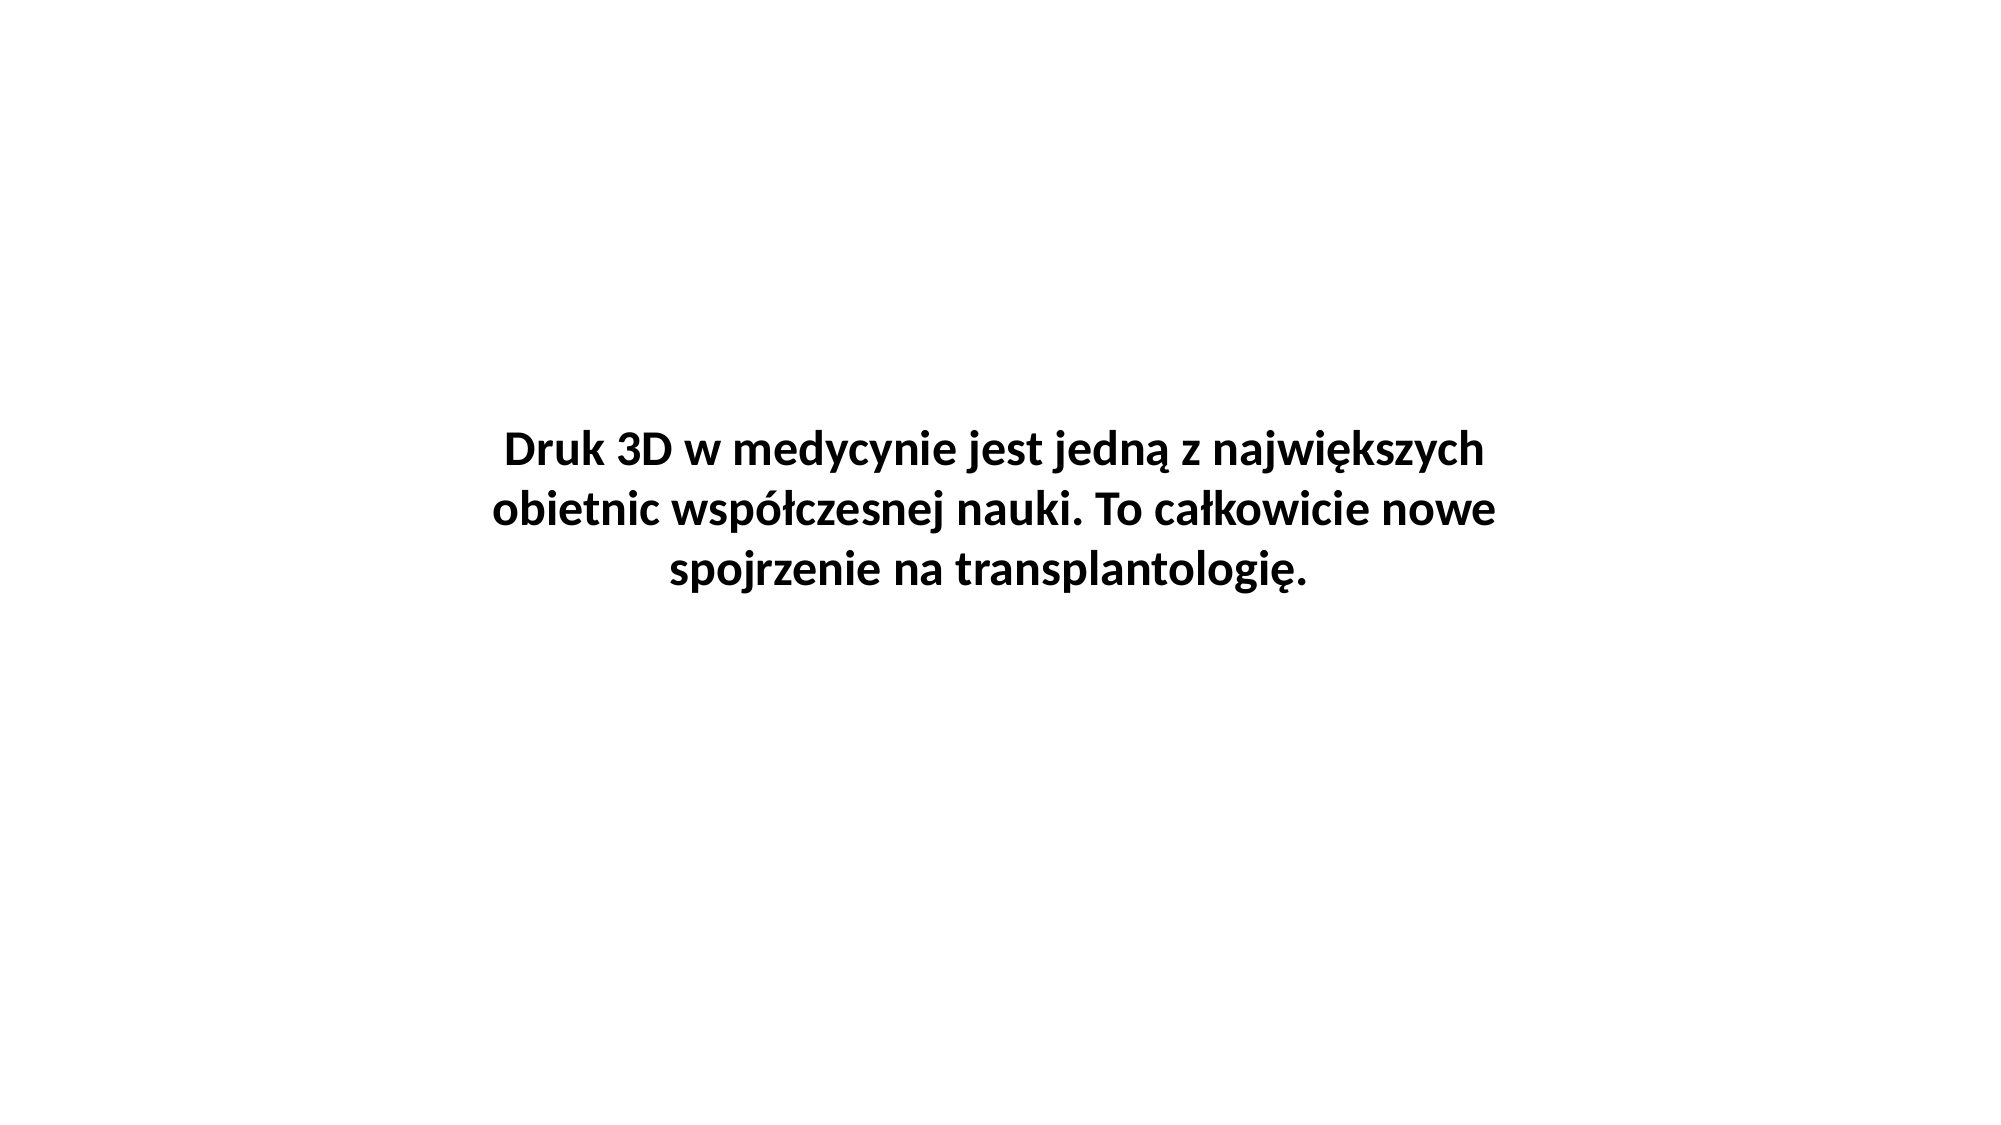

Druk 3D w medycynie jest jedną z największych obietnic współczesnej nauki. To całkowicie nowe spojrzenie na transplantologię.